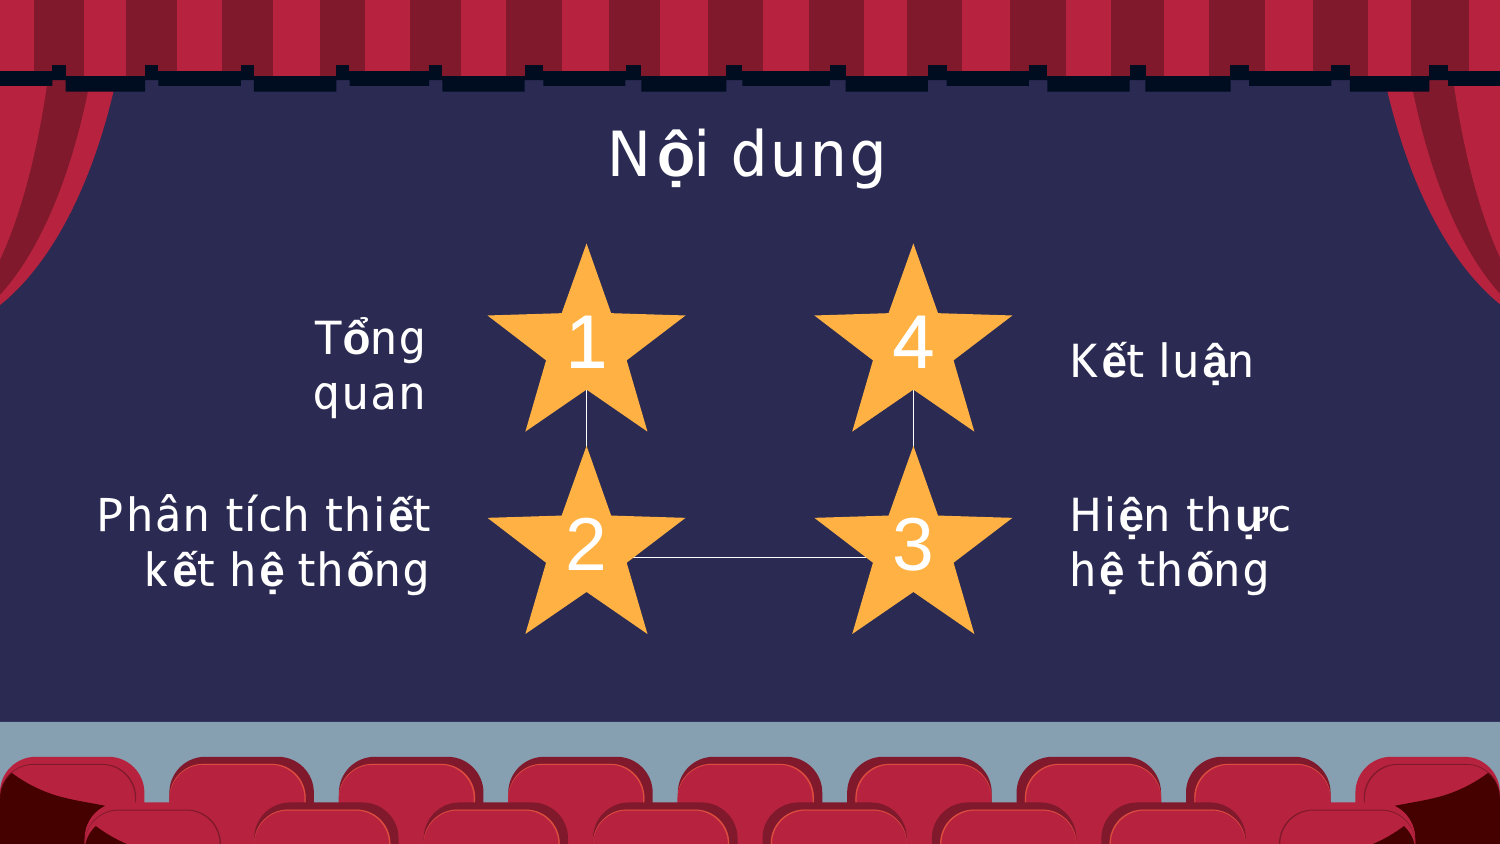

# Nội dung
1
4
Kết luận
Tổng quan
2
3
Phân tích thiết kết hệ thống
Hiện thực hệ thống